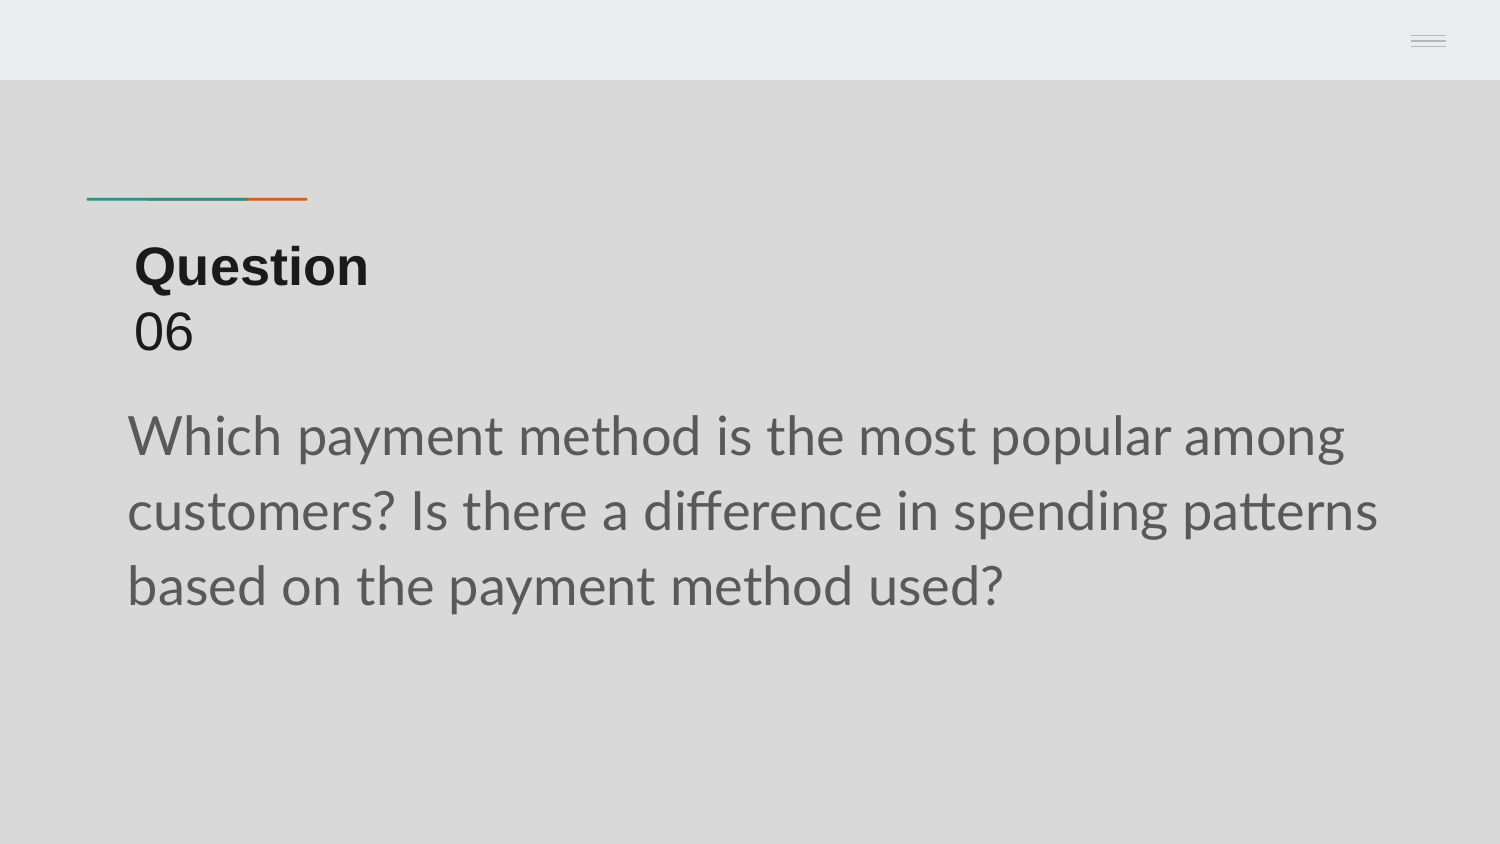

# Question
06
Which payment method is the most popular among customers? Is there a difference in spending patterns based on the payment method used?